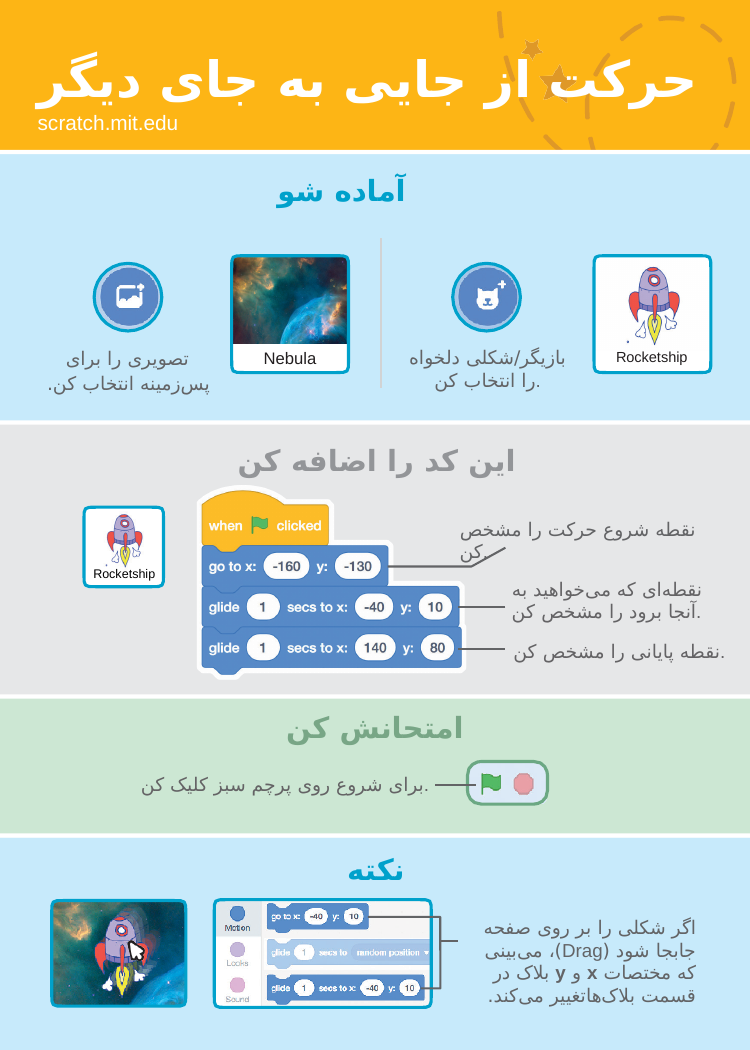

# حرکت از جایی به جای دیگر
scratch.mit.edu

آماده شو

تصویری را برای پس‌زمینه انتخاب کن.
بازیگر/شکلی دلخواه را انتخاب کن.
Nebula
Rocketship

این کد را اضافه کن

نقطه شروع حرکت را مشخص کن.

Rocketship
نقطه‌ای که می‌خواهید به آنجا برود را مشخص کن.

نقطه پایانی را مشخص کن.

امتحانش کن

برای شروع روی پرچم سبز کلیک کن.

نکته

اگر شکلی را بر روی صفحه جابجا شود (Drag)، می‌بینی که مختصات x و y بلاک در قسمت بلاک‌هاتغییر می‌کند.